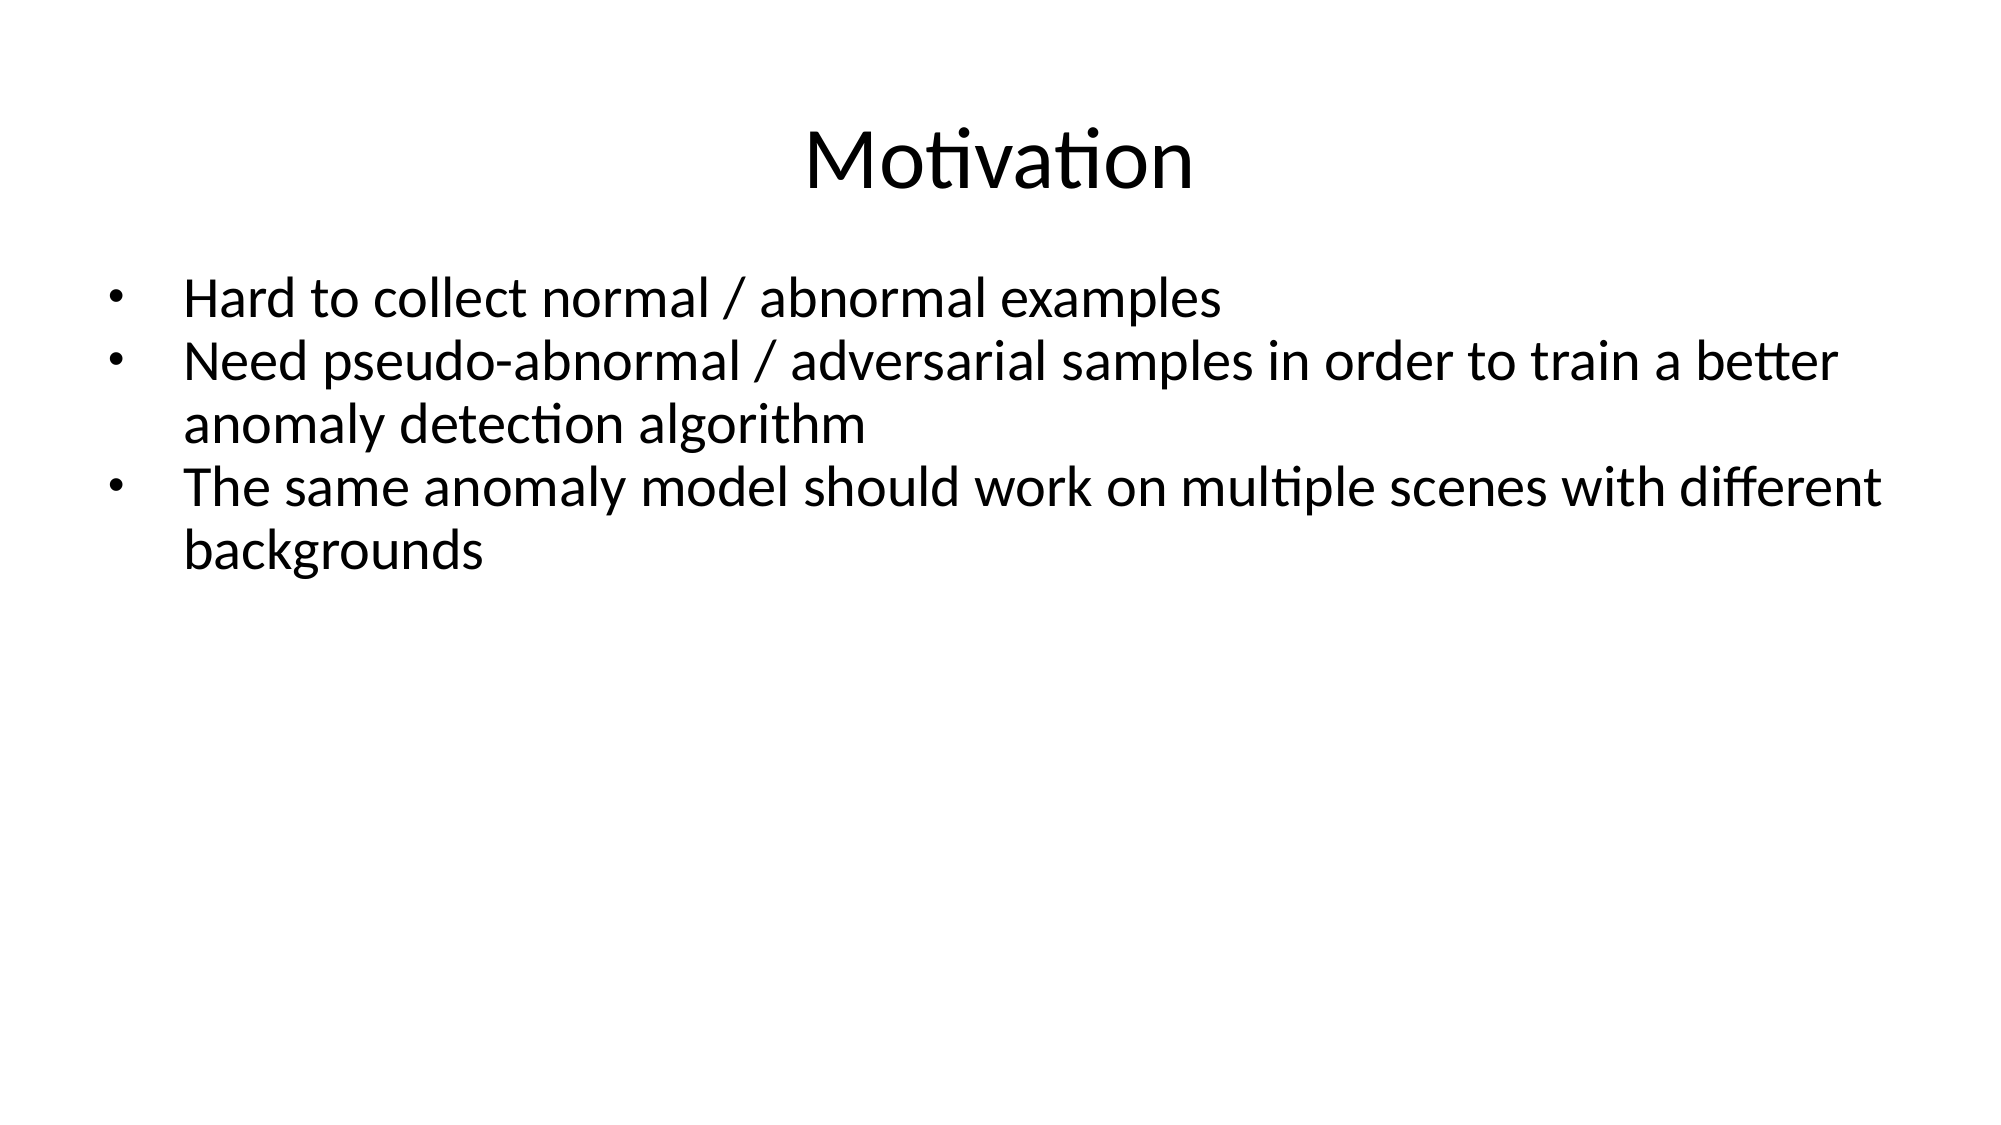

# Motivation
Hard to collect normal / abnormal examples
Need pseudo-abnormal / adversarial samples in order to train a better anomaly detection algorithm
The same anomaly model should work on multiple scenes with different backgrounds